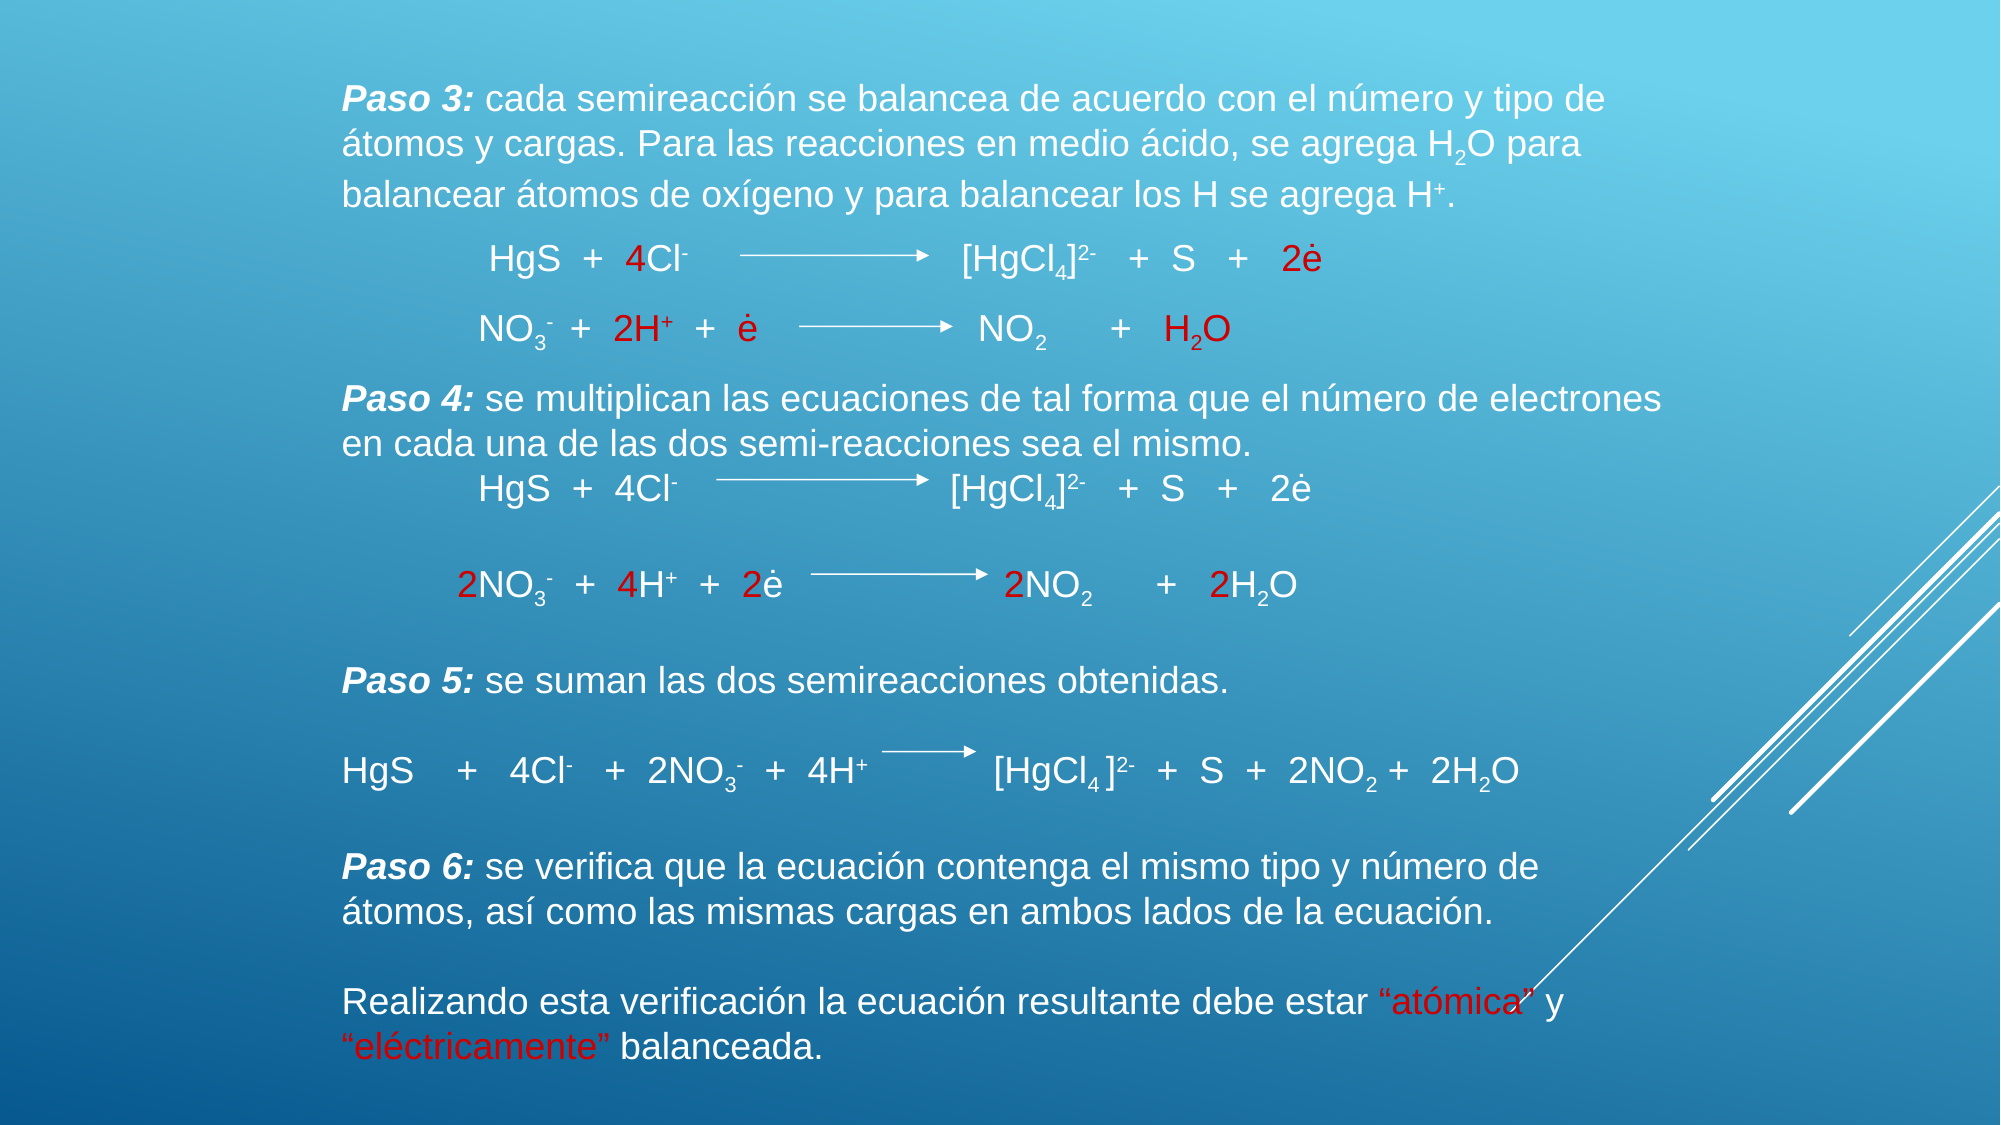

Paso 3: cada semireacción se balancea de acuerdo con el número y tipo de átomos y cargas. Para las reacciones en medio ácido, se agrega H2O para balancear átomos de oxígeno y para balancear los H se agrega H+.
              HgS  +  4Cl-                          [HgCl4]2-   +  S   +   2ė
             NO3-  +  2H+  +  ė                     NO2      +   H2O
Paso 4: se multiplican las ecuaciones de tal forma que el número de electrones en cada una de las dos semi-reacciones sea el mismo.
             HgS  +  4Cl-                          [HgCl4]2-   +  S   +   2ė

           2NO3-  +  4H+  +  2ė                     2NO2      +   2H2O

Paso 5: se suman las dos semireacciones obtenidas.

HgS    +   4Cl-   +  2NO3-  +  4H+            [HgCl4 ]2-  +  S  +  2NO2 +  2H2O

Paso 6: se verifica que la ecuación contenga el mismo tipo y número de átomos, así como las mismas cargas en ambos lados de la ecuación.

Realizando esta verificación la ecuación resultante debe estar “atómica” y “eléctricamente” balanceada.